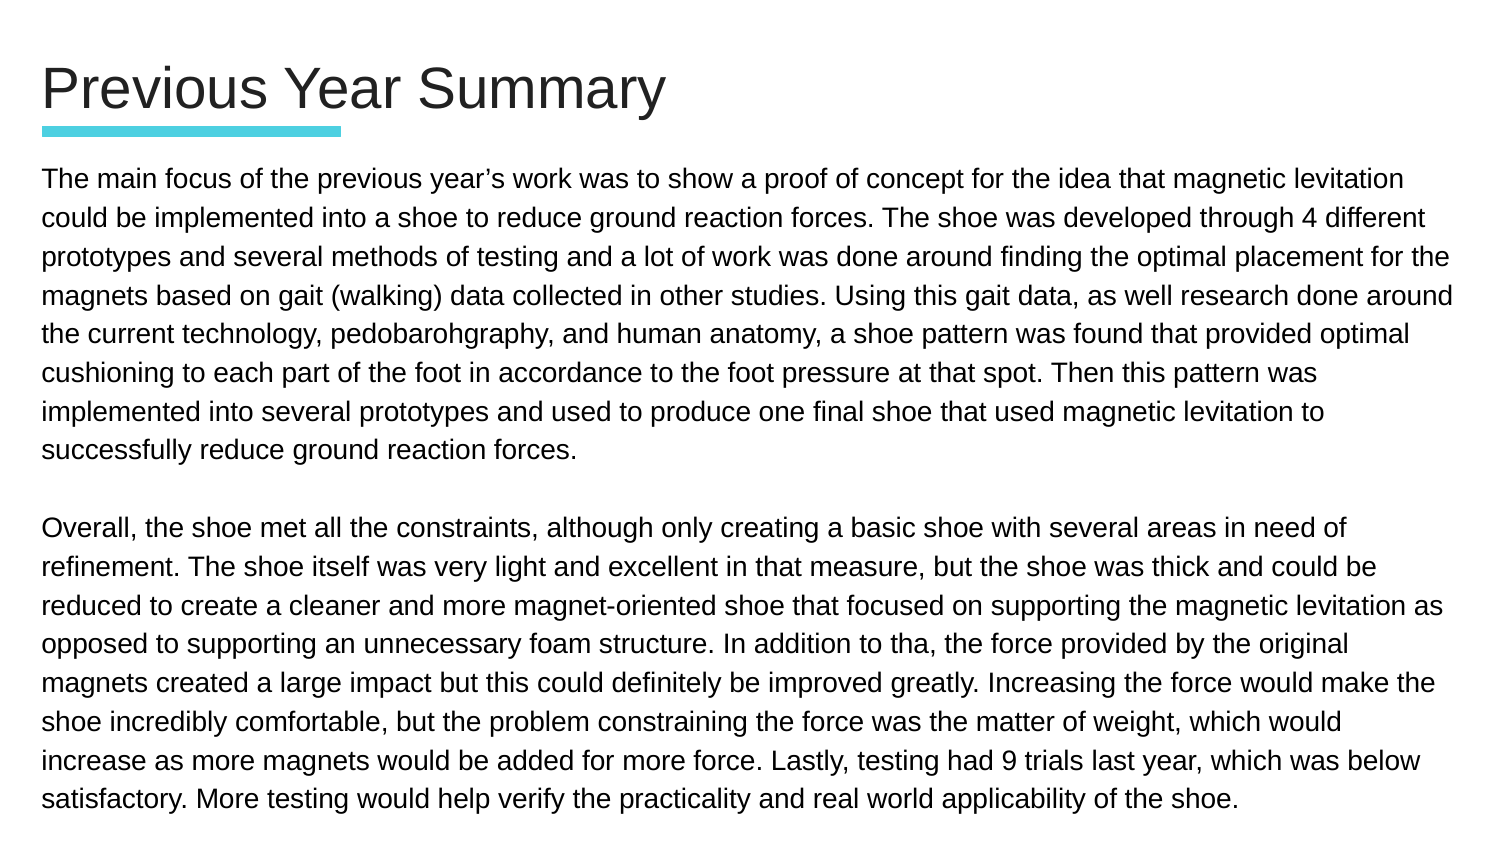

# Previous Year Summary

The main focus of the previous year’s work was to show a proof of concept for the idea that magnetic levitation could be implemented into a shoe to reduce ground reaction forces. The shoe was developed through 4 different prototypes and several methods of testing and a lot of work was done around finding the optimal placement for the magnets based on gait (walking) data collected in other studies. Using this gait data, as well research done around the current technology, pedobarohgraphy, and human anatomy, a shoe pattern was found that provided optimal cushioning to each part of the foot in accordance to the foot pressure at that spot. Then this pattern was implemented into several prototypes and used to produce one final shoe that used magnetic levitation to successfully reduce ground reaction forces.

Overall, the shoe met all the constraints, although only creating a basic shoe with several areas in need of refinement. The shoe itself was very light and excellent in that measure, but the shoe was thick and could be reduced to create a cleaner and more magnet-oriented shoe that focused on supporting the magnetic levitation as opposed to supporting an unnecessary foam structure. In addition to tha, the force provided by the original magnets created a large impact but this could definitely be improved greatly. Increasing the force would make the shoe incredibly comfortable, but the problem constraining the force was the matter of weight, which would increase as more magnets would be added for more force. Lastly, testing had 9 trials last year, which was below satisfactory. More testing would help verify the practicality and real world applicability of the shoe.